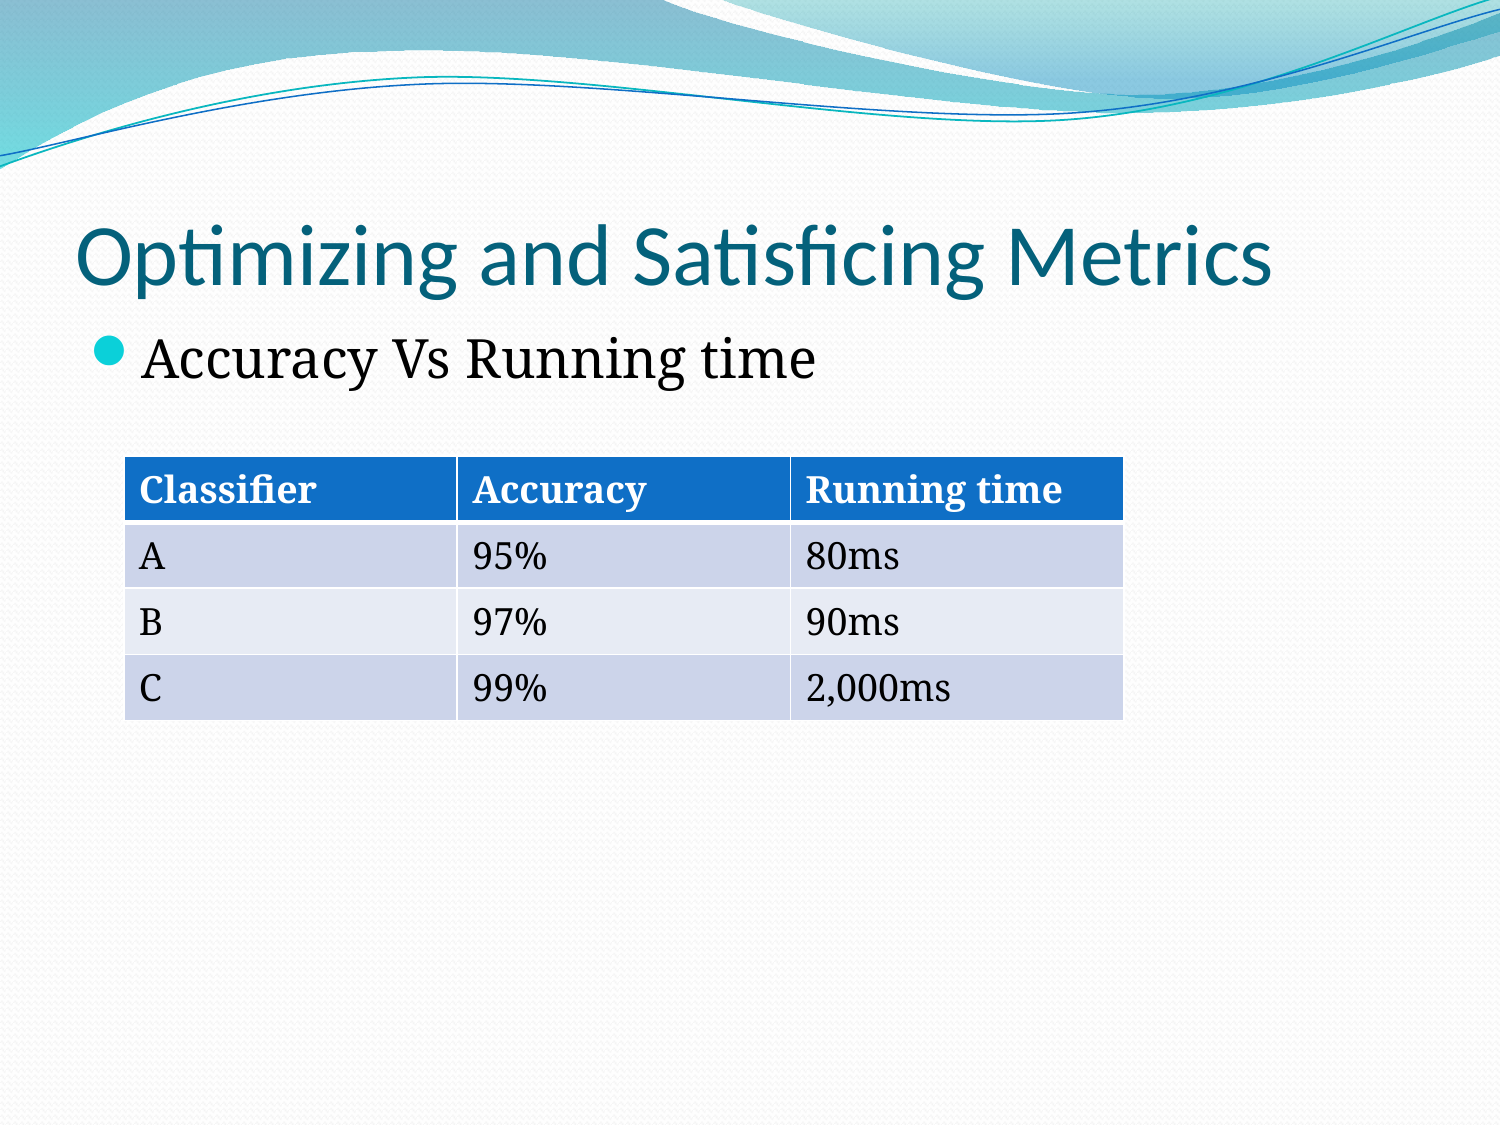

# Optimizing and Satisficing Metrics
Accuracy Vs Running time

| Classifier | Accuracy | Running time |
| --- | --- | --- |
| A | 95% | 80ms |
| B | 97% | 90ms |
| C | 99% | 2,000ms |